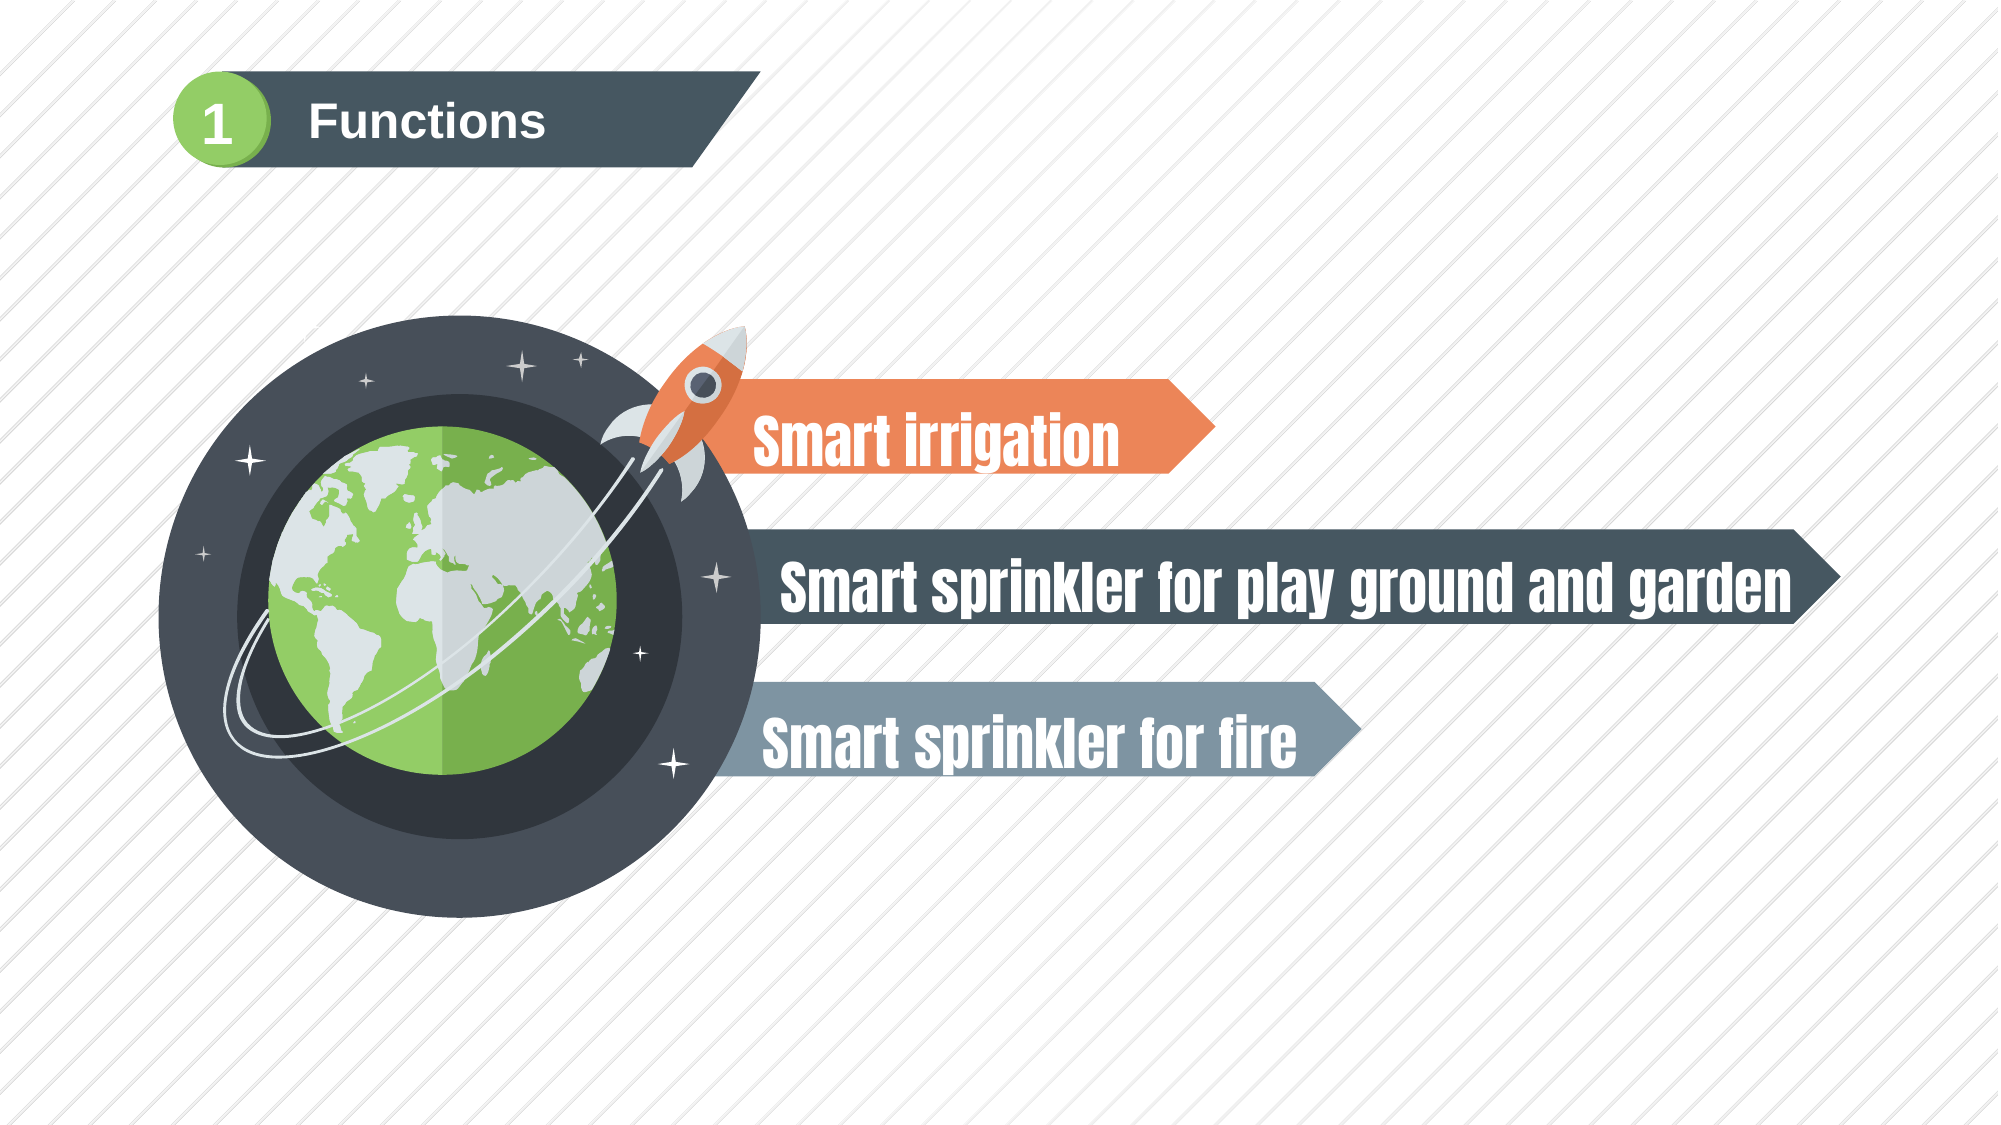

1
Functions

Smart irrigation

Smart sprinkler for play ground and garden

Smart sprinkler for fire